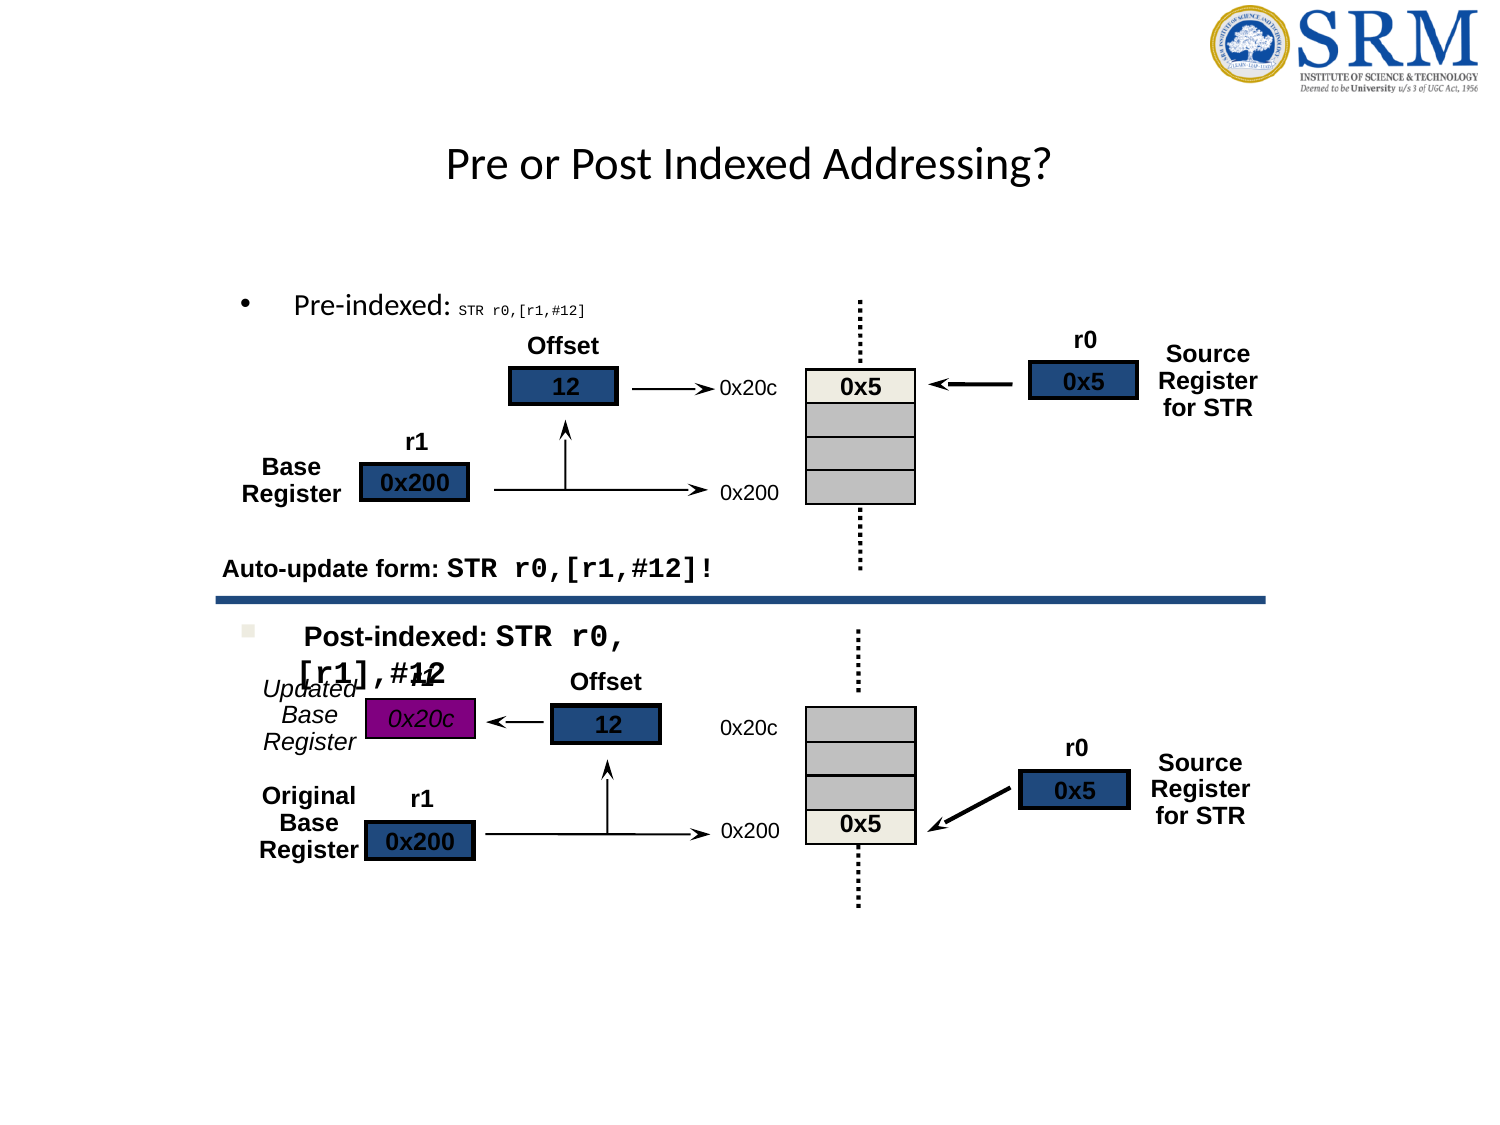

# Pre or Post Indexed Addressing?
 Pre-indexed: STR r0,[r1,#12]

r0
Offset
Source
Register
for STR

0x5

12
0x5

0x20c

r1

Base
Register

0x200

0x200

Auto-update form: STR r0,[r1,#12]!

 Post-indexed: STR r0,[r1],#12

r1
Offset
Updated
Base
Register

0x20c

12

0x20c

r0

Source
Register
for STR

0x5

Original
Base
Register
r1

0x5

0x200

0x200